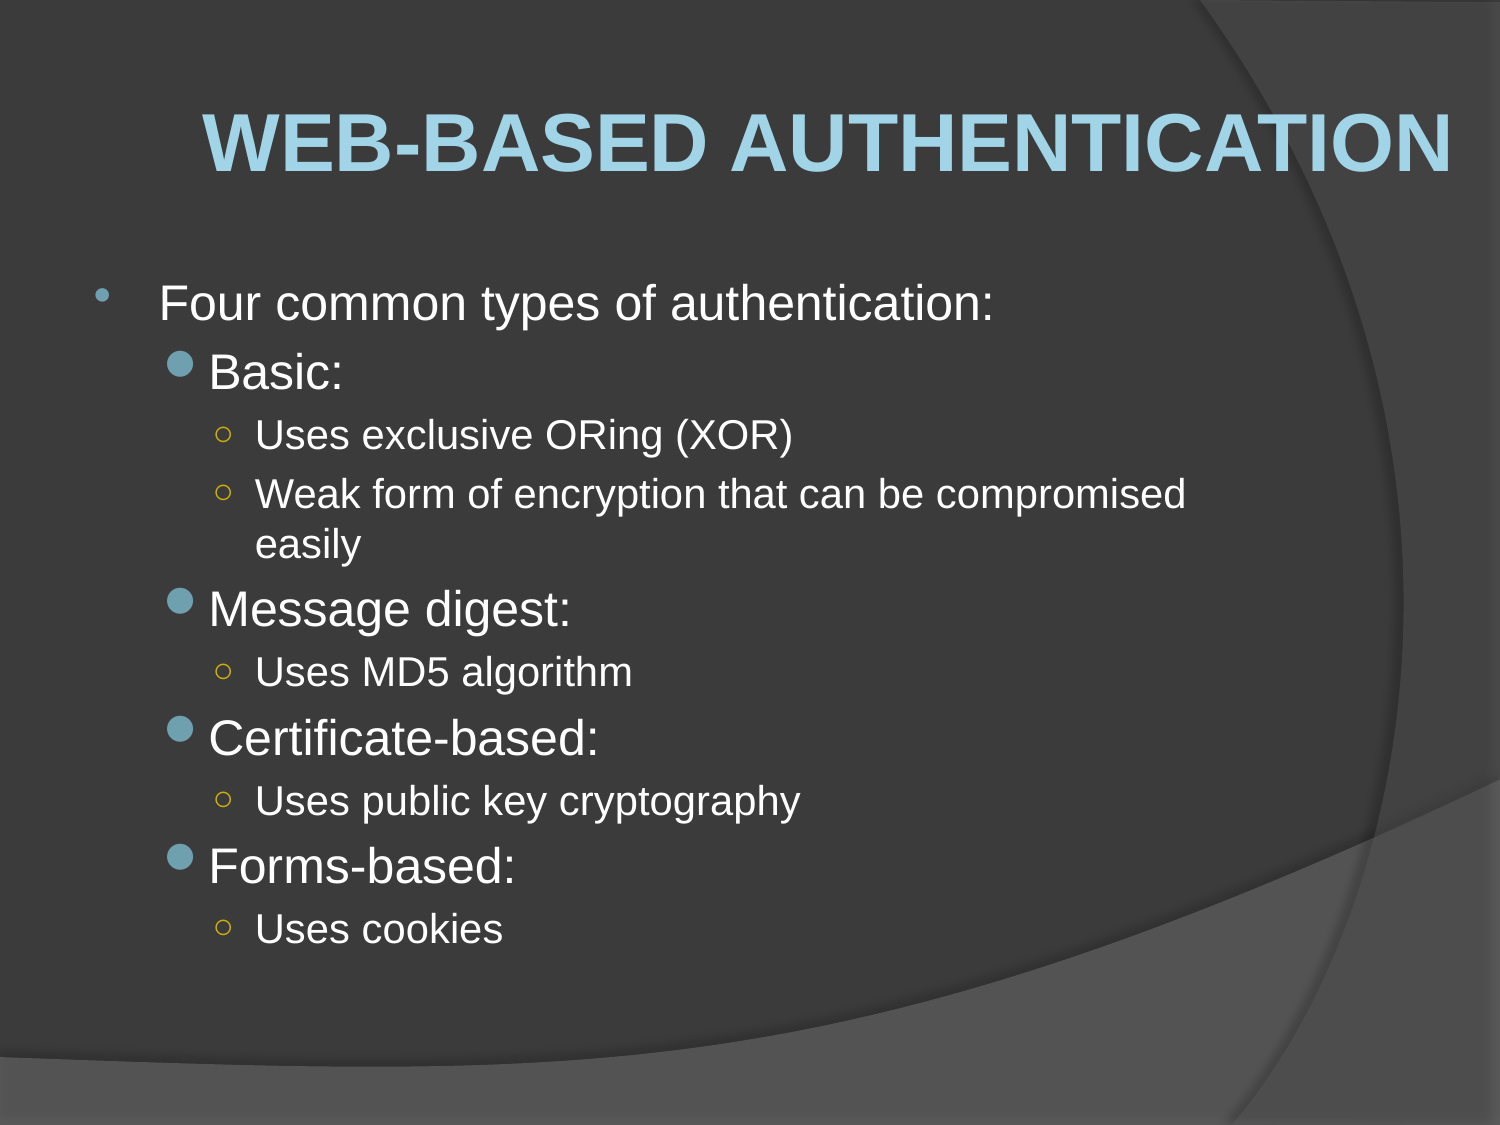

# Web-Based Authentication
Four common types of authentication:
Basic:
Uses exclusive ORing (XOR)
Weak form of encryption that can be compromised easily
Message digest:
Uses MD5 algorithm
Certificate-based:
Uses public key cryptography
Forms-based:
Uses cookies